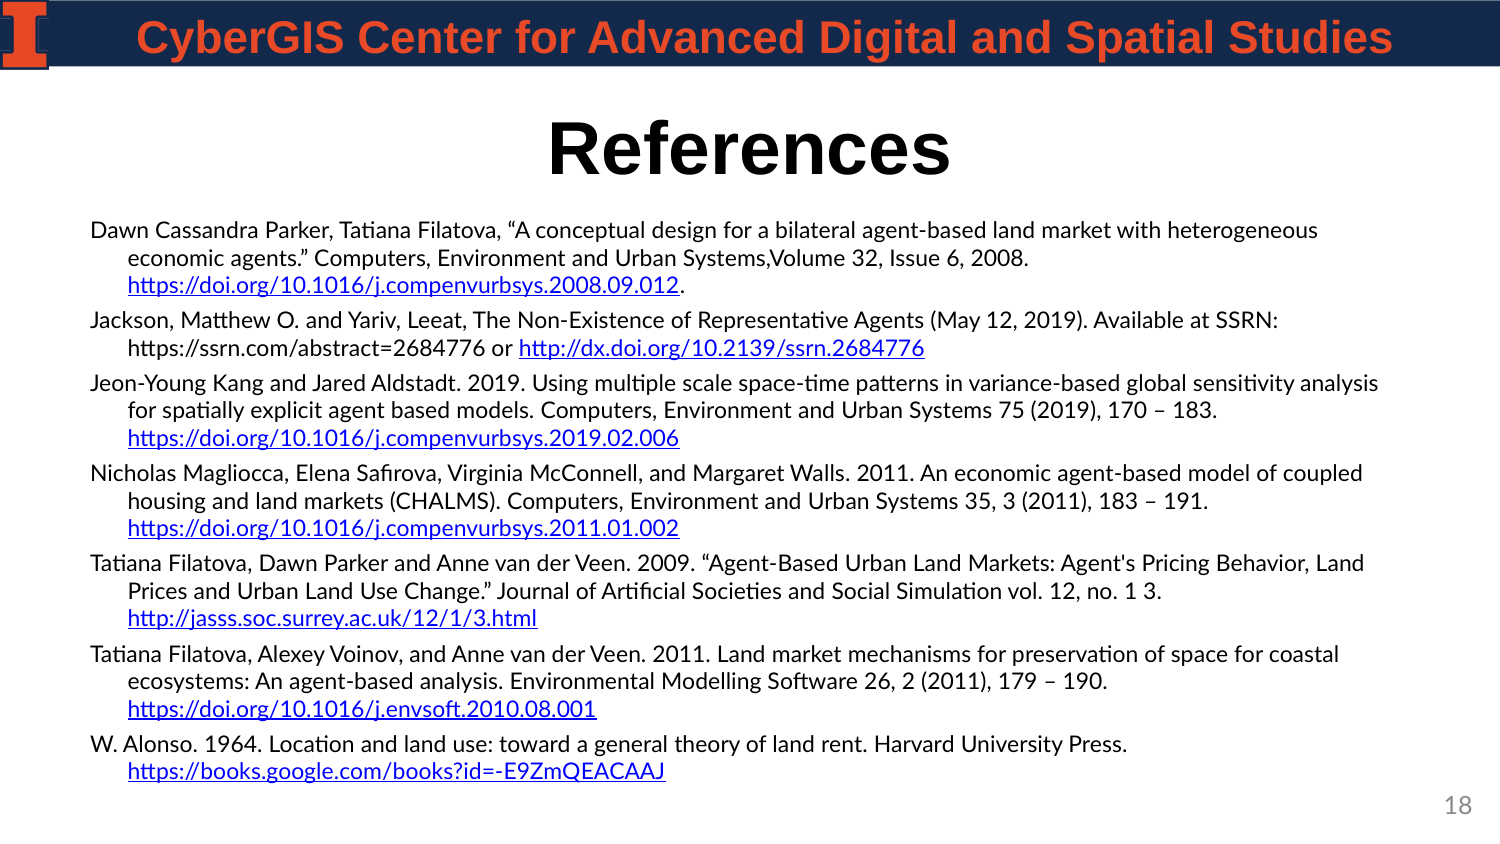

# References
Dawn Cassandra Parker, Tatiana Filatova, “A conceptual design for a bilateral agent-based land market with heterogeneous economic agents.” Computers, Environment and Urban Systems,Volume 32, Issue 6, 2008. https://doi.org/10.1016/j.compenvurbsys.2008.09.012.
Jackson, Matthew O. and Yariv, Leeat, The Non-Existence of Representative Agents (May 12, 2019). Available at SSRN: https://ssrn.com/abstract=2684776 or http://dx.doi.org/10.2139/ssrn.2684776
Jeon-Young Kang and Jared Aldstadt. 2019. Using multiple scale space-time patterns in variance-based global sensitivity analysis for spatially explicit agent based models. Computers, Environment and Urban Systems 75 (2019), 170 – 183. https://doi.org/10.1016/j.compenvurbsys.2019.02.006
Nicholas Magliocca, Elena Safirova, Virginia McConnell, and Margaret Walls. 2011. An economic agent-based model of coupled housing and land markets (CHALMS). Computers, Environment and Urban Systems 35, 3 (2011), 183 – 191. https://doi.org/10.1016/j.compenvurbsys.2011.01.002
Tatiana Filatova, Dawn Parker and Anne van der Veen. 2009. “Agent-Based Urban Land Markets: Agent's Pricing Behavior, Land Prices and Urban Land Use Change.” Journal of Artificial Societies and Social Simulation vol. 12, no. 1 3. http://jasss.soc.surrey.ac.uk/12/1/3.html
Tatiana Filatova, Alexey Voinov, and Anne van der Veen. 2011. Land market mechanisms for preservation of space for coastal ecosystems: An agent-based analysis. Environmental Modelling Software 26, 2 (2011), 179 – 190. https://doi.org/10.1016/j.envsoft.2010.08.001
W. Alonso. 1964. Location and land use: toward a general theory of land rent. Harvard University Press. https://books.google.com/books?id=-E9ZmQEACAAJ

18